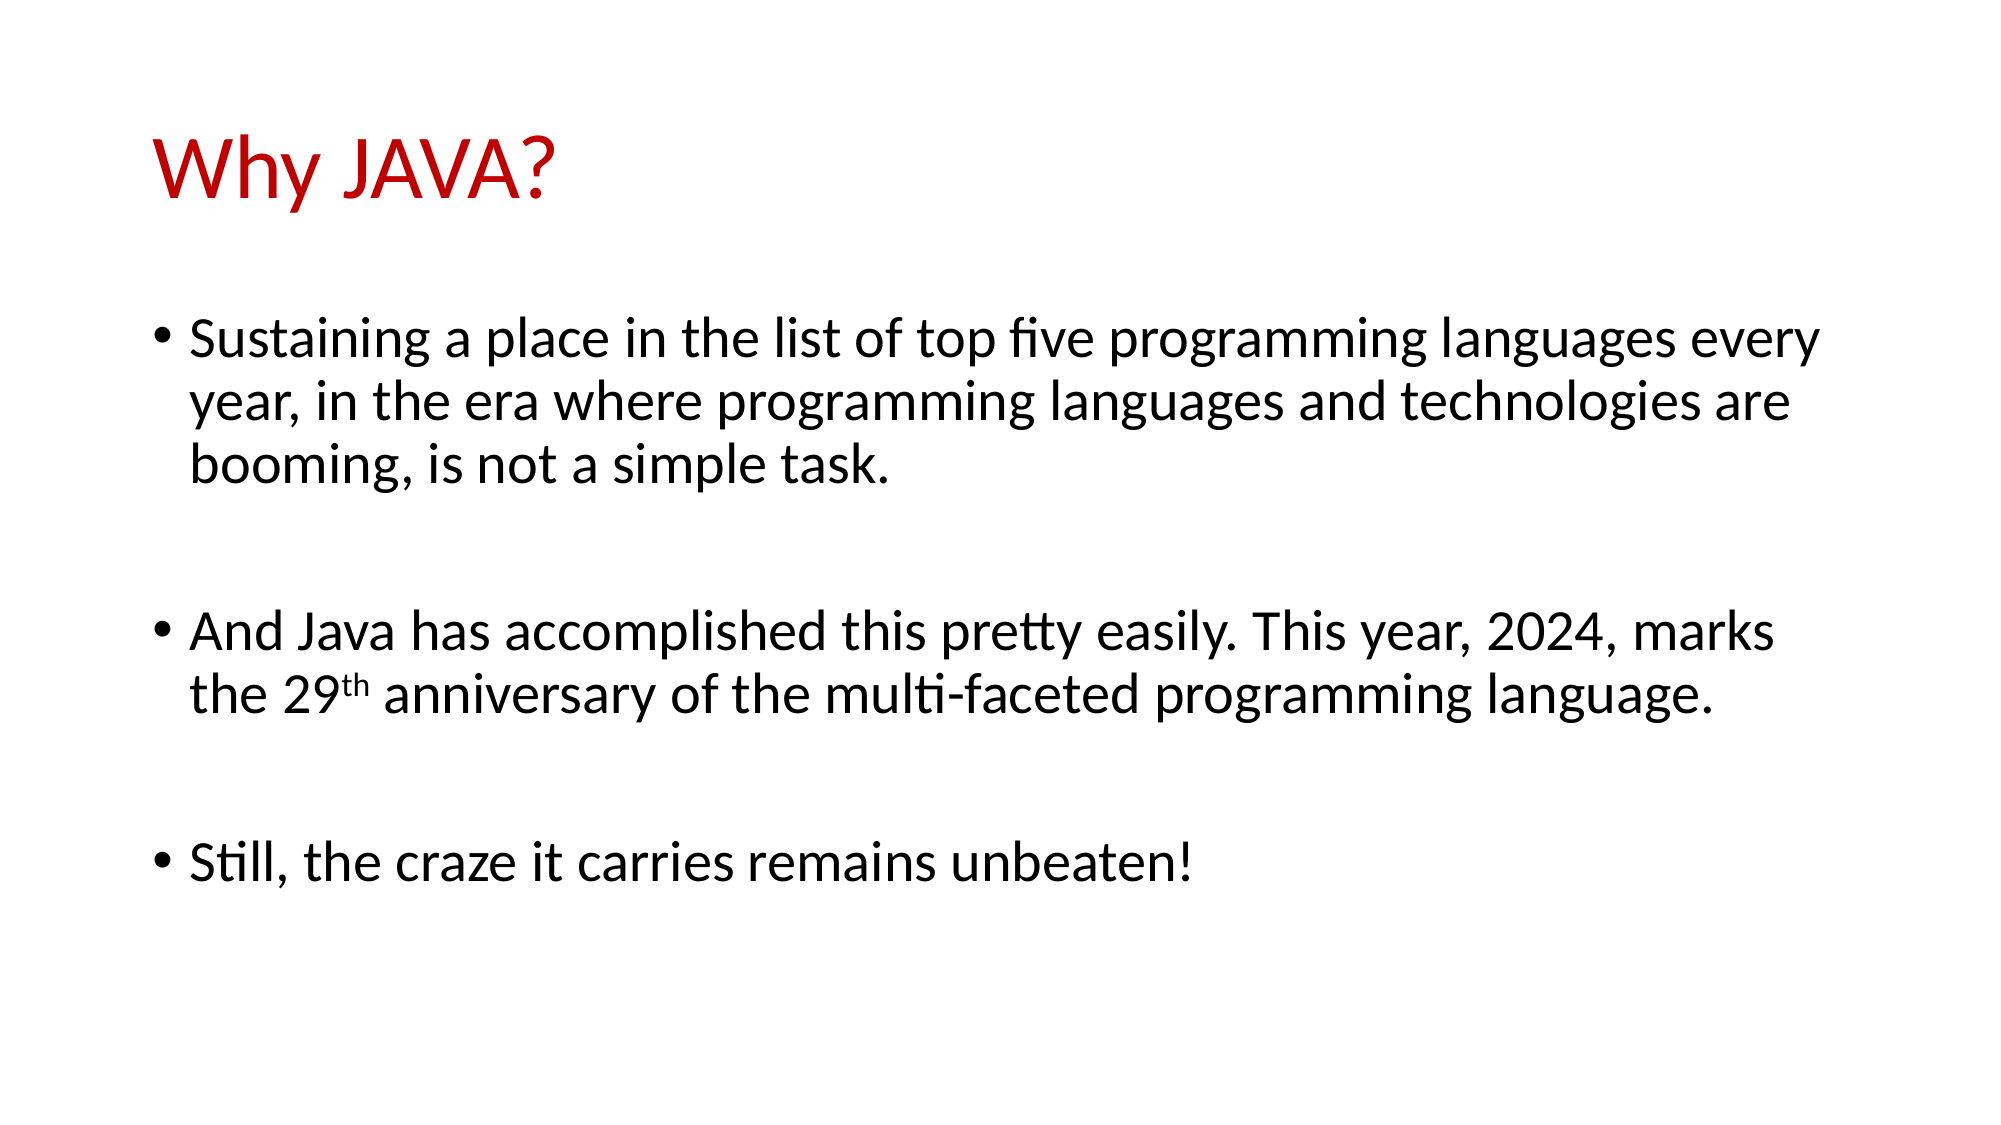

# Why JAVA?
Sustaining a place in the list of top five programming languages every year, in the era where programming languages and technologies are booming, is not a simple task.

And Java has accomplished this pretty easily. This year, 2024, marks the 29th anniversary of the multi-faceted programming language.

Still, the craze it carries remains unbeaten!